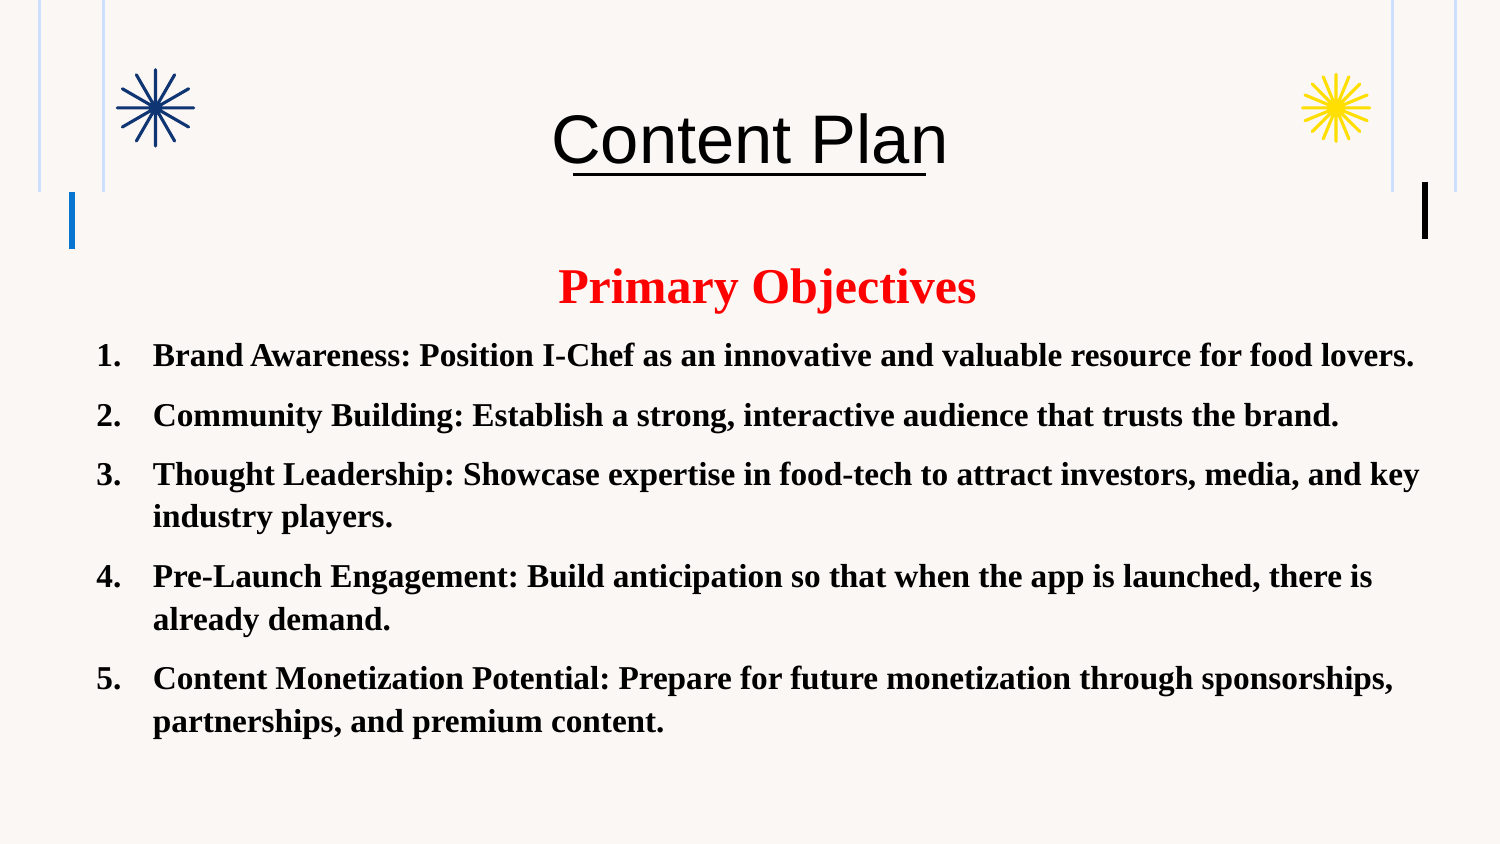

Content Plan
Primary Objectives
Brand Awareness: Position I-Chef as an innovative and valuable resource for food lovers.
Community Building: Establish a strong, interactive audience that trusts the brand.
Thought Leadership: Showcase expertise in food-tech to attract investors, media, and key industry players.
Pre-Launch Engagement: Build anticipation so that when the app is launched, there is already demand.
Content Monetization Potential: Prepare for future monetization through sponsorships, partnerships, and premium content.